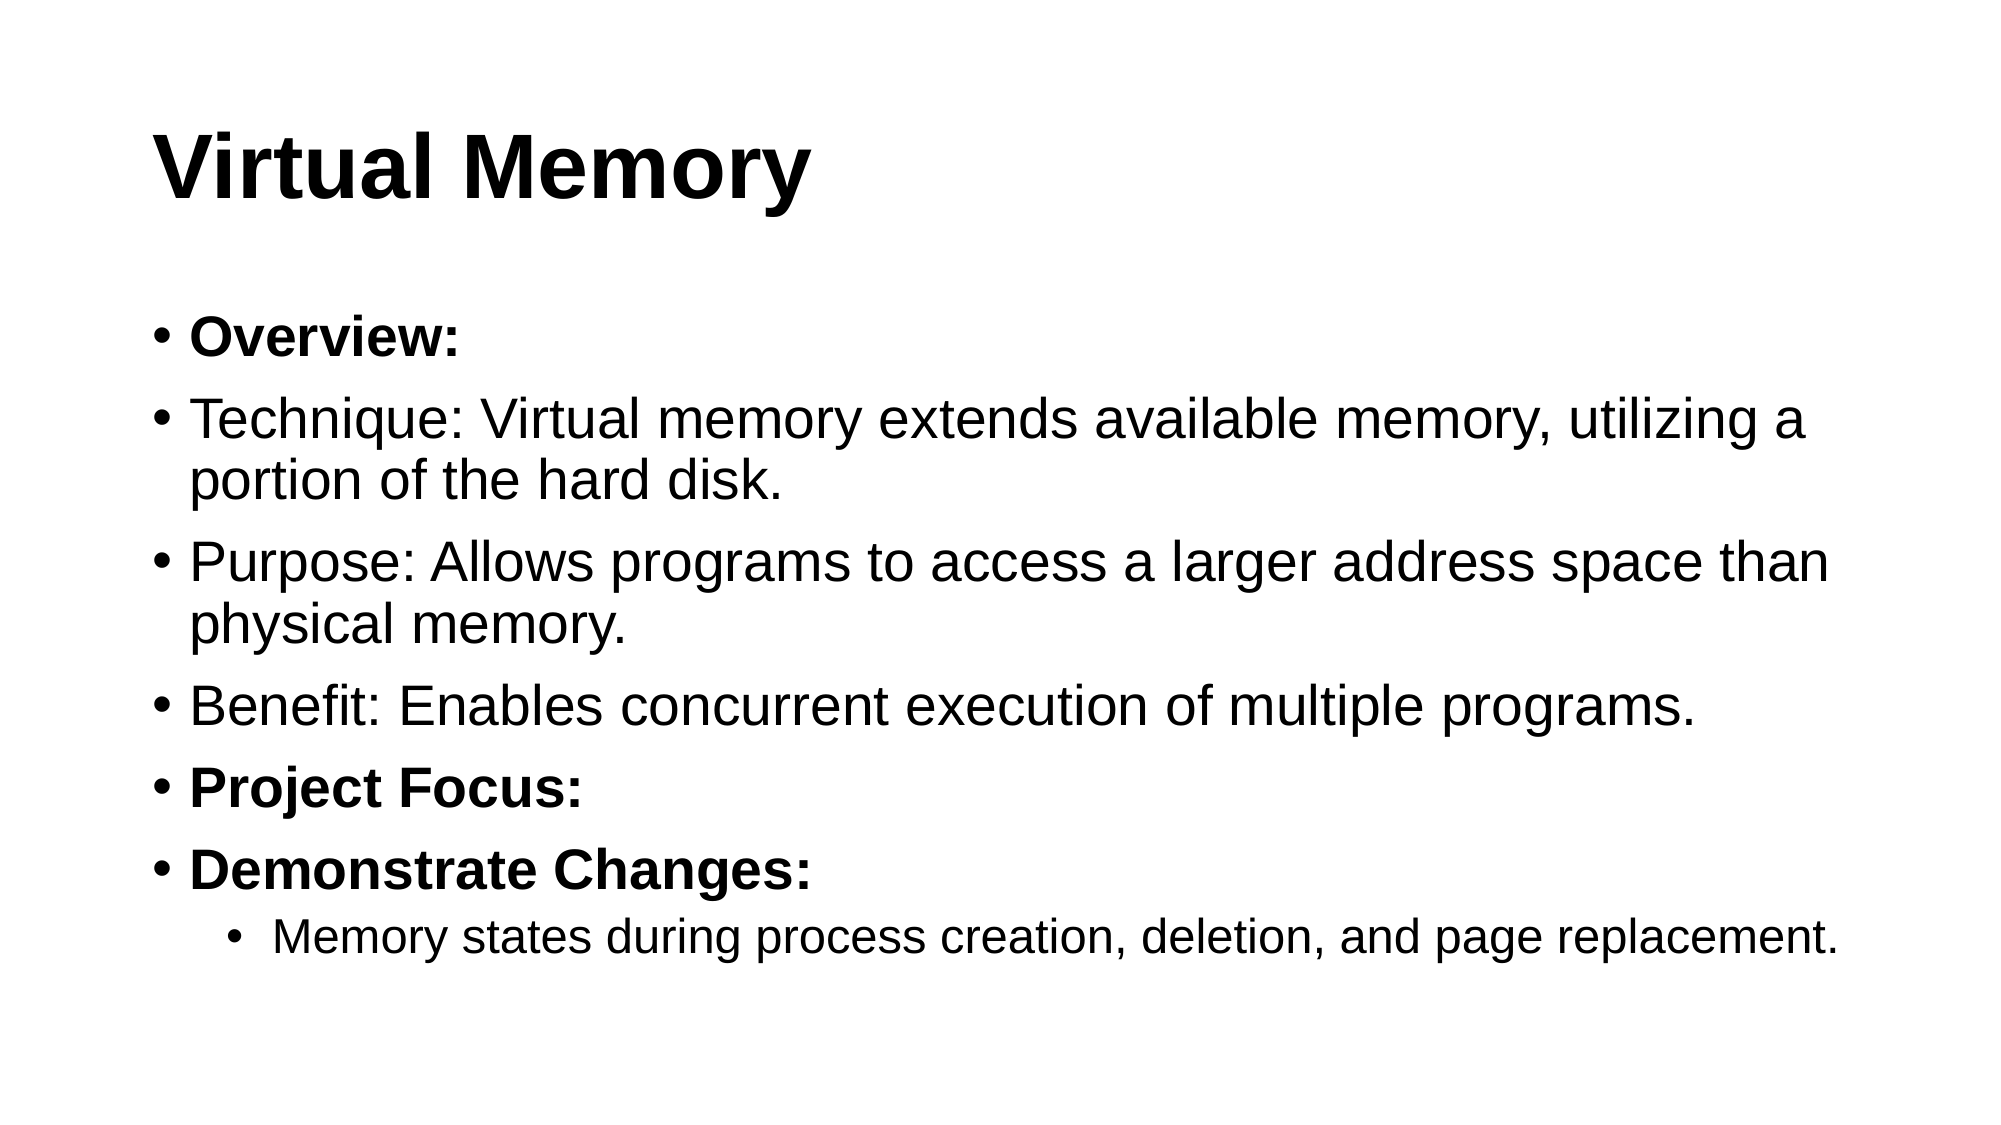

# Virtual Memory
Overview:
Technique: Virtual memory extends available memory, utilizing a portion of the hard disk.
Purpose: Allows programs to access a larger address space than physical memory.
Benefit: Enables concurrent execution of multiple programs.
Project Focus:
Demonstrate Changes:
Memory states during process creation, deletion, and page replacement.